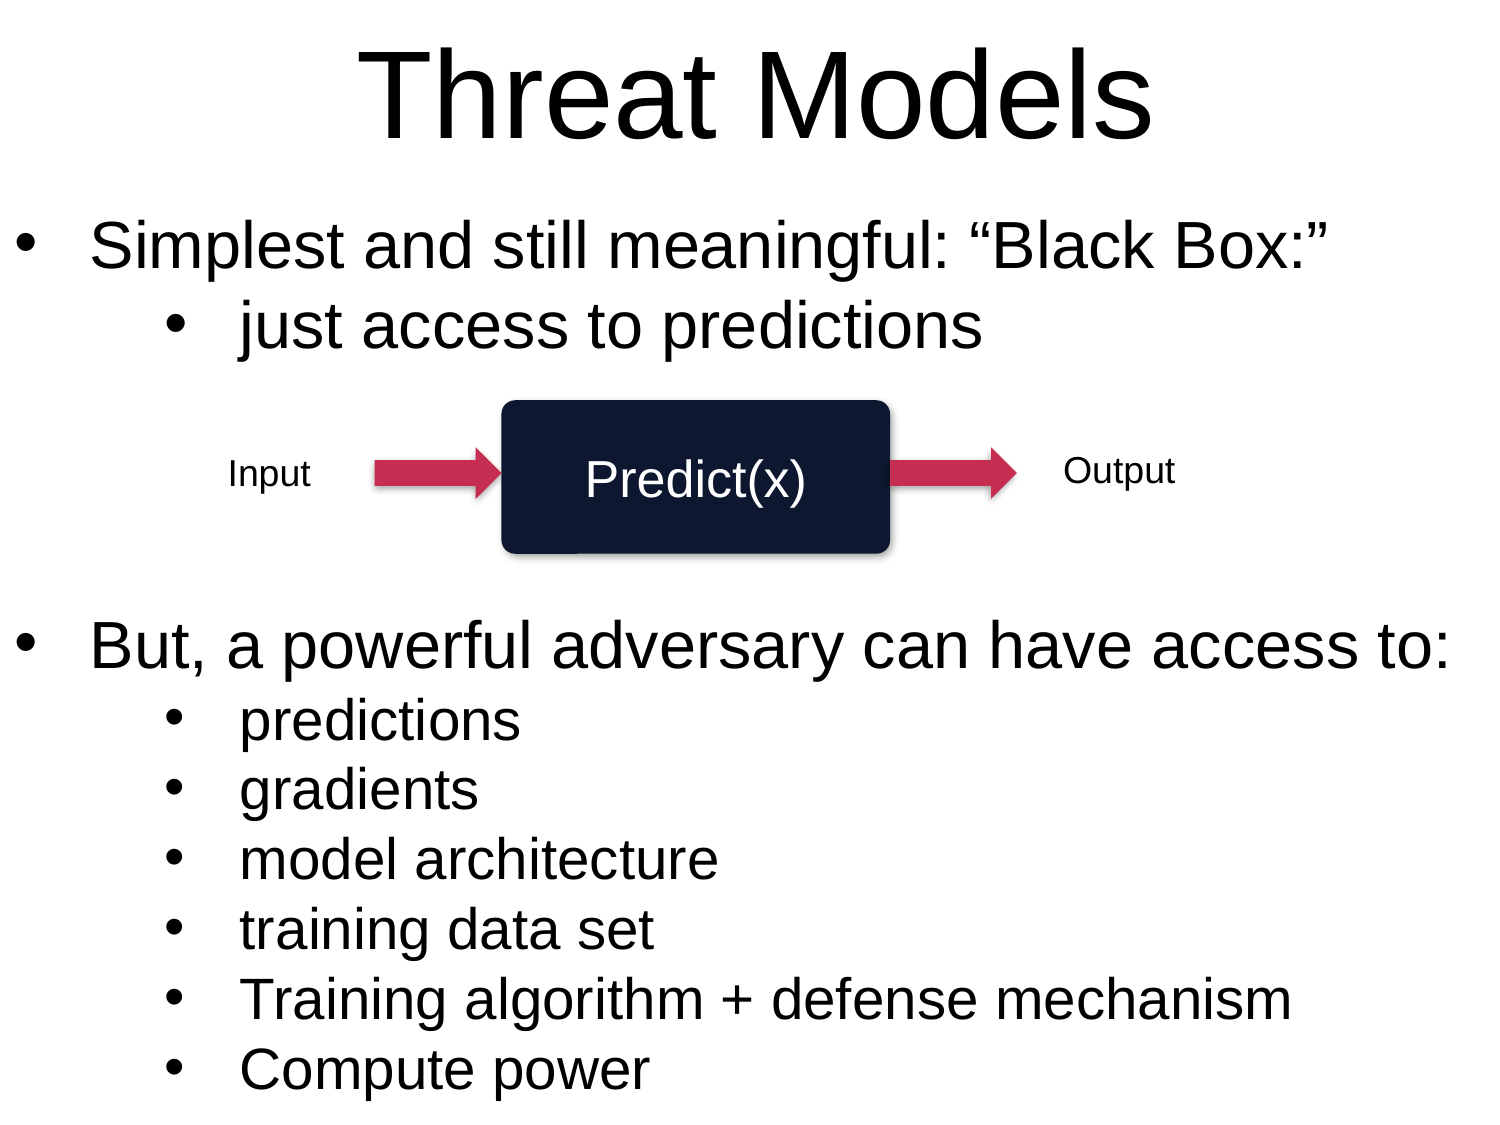

# Threat Models
Simplest and still meaningful: “Black Box:”
just access to predictions

But, a powerful adversary can have access to:
predictions
gradients
model architecture
training data set
Training algorithm + defense mechanism
Compute power

Predict(x)
Output
Input